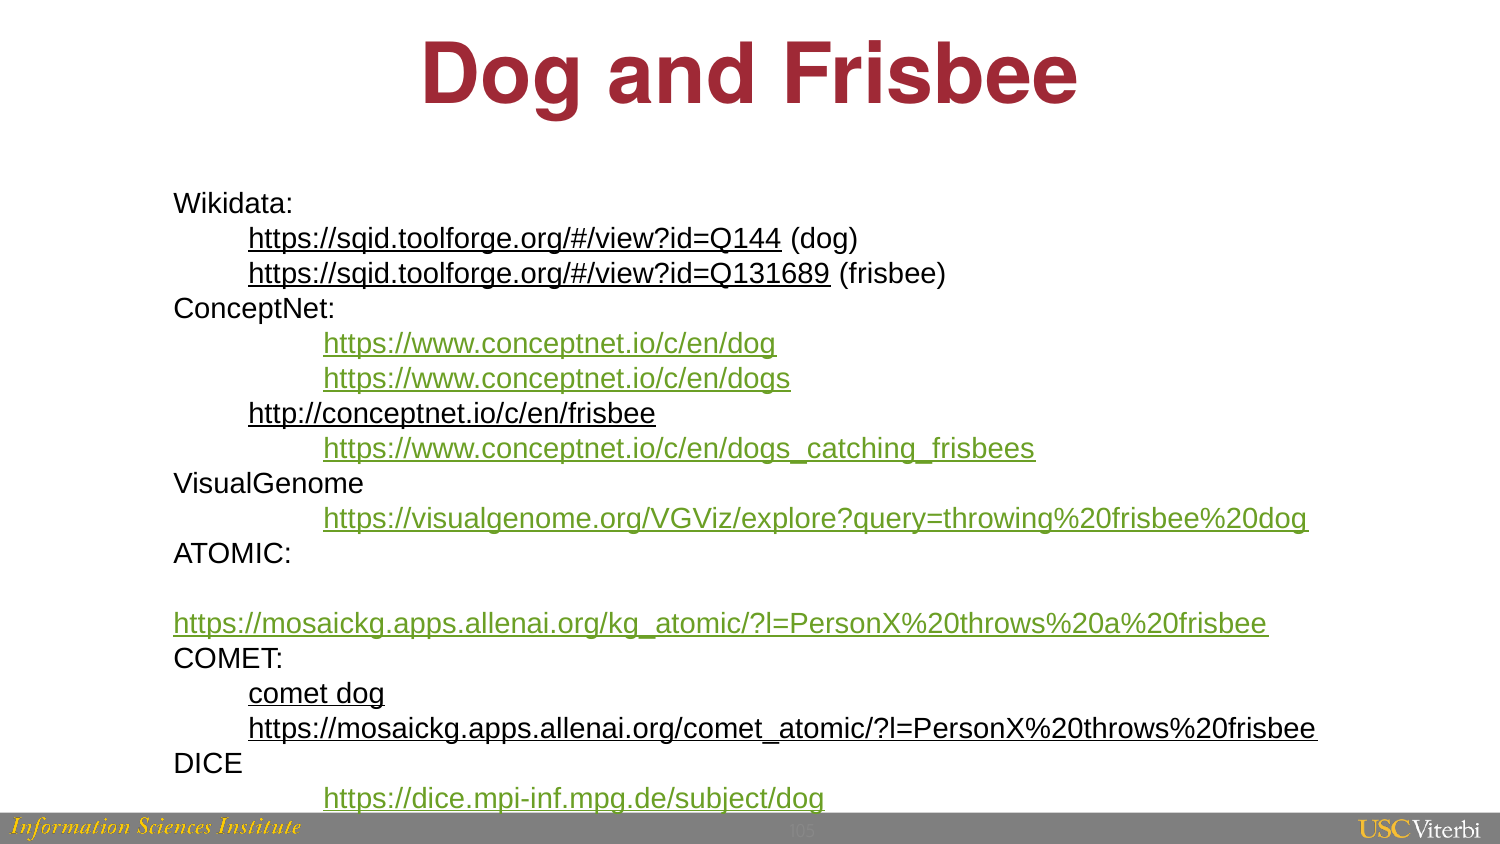

# Dog and Frisbee
Wikidata:
https://sqid.toolforge.org/#/view?id=Q144 (dog)
https://sqid.toolforge.org/#/view?id=Q131689 (frisbee)
ConceptNet:
	https://www.conceptnet.io/c/en/dog
	https://www.conceptnet.io/c/en/dogs
http://conceptnet.io/c/en/frisbee
	https://www.conceptnet.io/c/en/dogs_catching_frisbees
VisualGenome
	https://visualgenome.org/VGViz/explore?query=throwing%20frisbee%20dog
ATOMIC:
	https://mosaickg.apps.allenai.org/kg_atomic/?l=PersonX%20throws%20a%20frisbee
COMET:
comet dog
https://mosaickg.apps.allenai.org/comet_atomic/?l=PersonX%20throws%20frisbee
DICE
	https://dice.mpi-inf.mpg.de/subject/dog
105